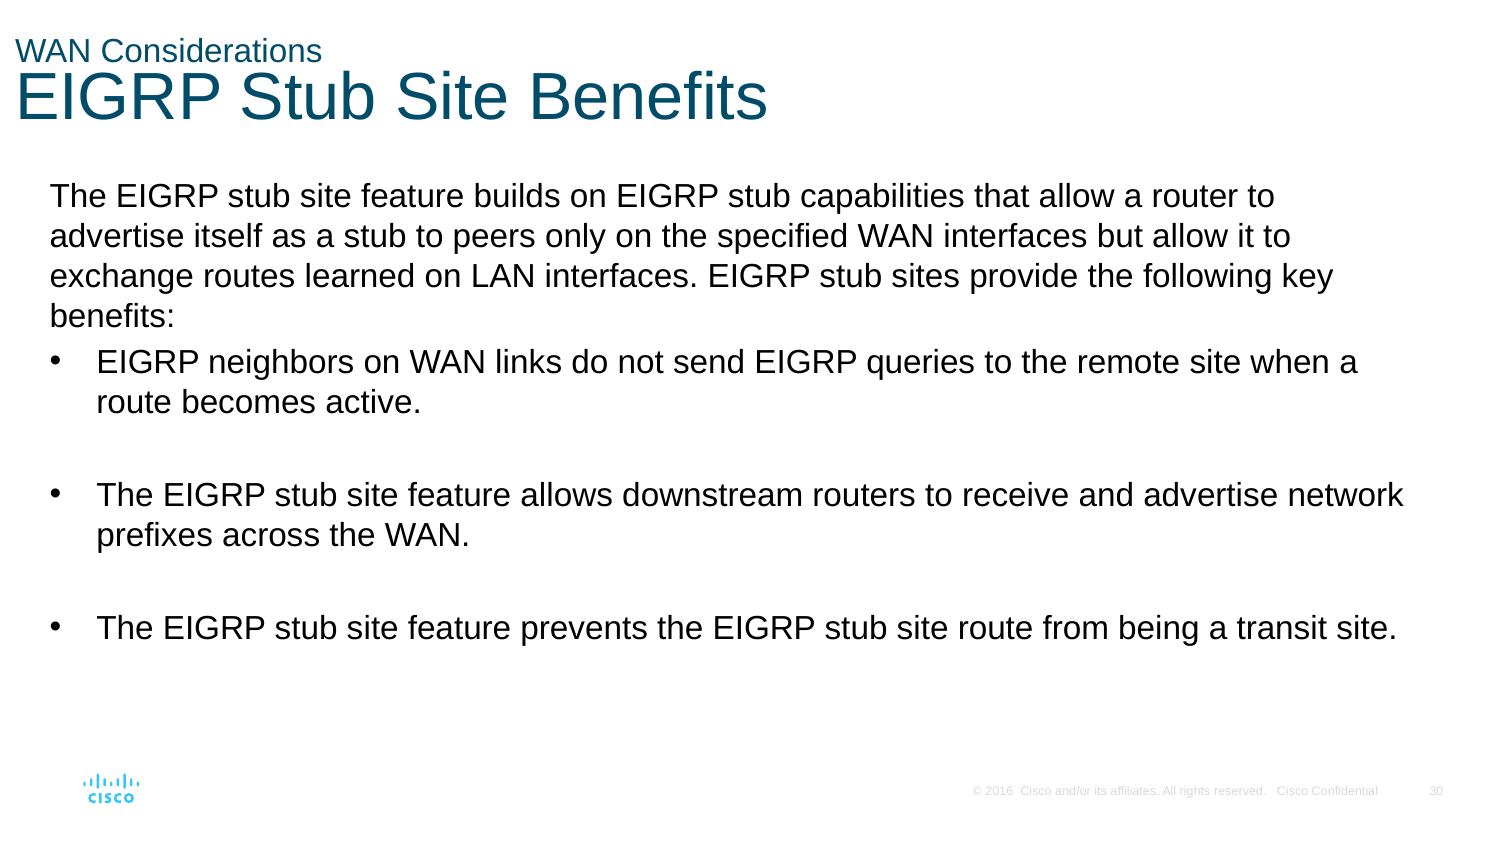

# WAN Considerations EIGRP Stub Site Benefits
The EIGRP stub site feature builds on EIGRP stub capabilities that allow a router to advertise itself as a stub to peers only on the specified WAN interfaces but allow it to exchange routes learned on LAN interfaces. EIGRP stub sites provide the following key benefits:
EIGRP neighbors on WAN links do not send EIGRP queries to the remote site when a route becomes active.

The EIGRP stub site feature allows downstream routers to receive and advertise network prefixes across the WAN.

The EIGRP stub site feature prevents the EIGRP stub site route from being a transit site.